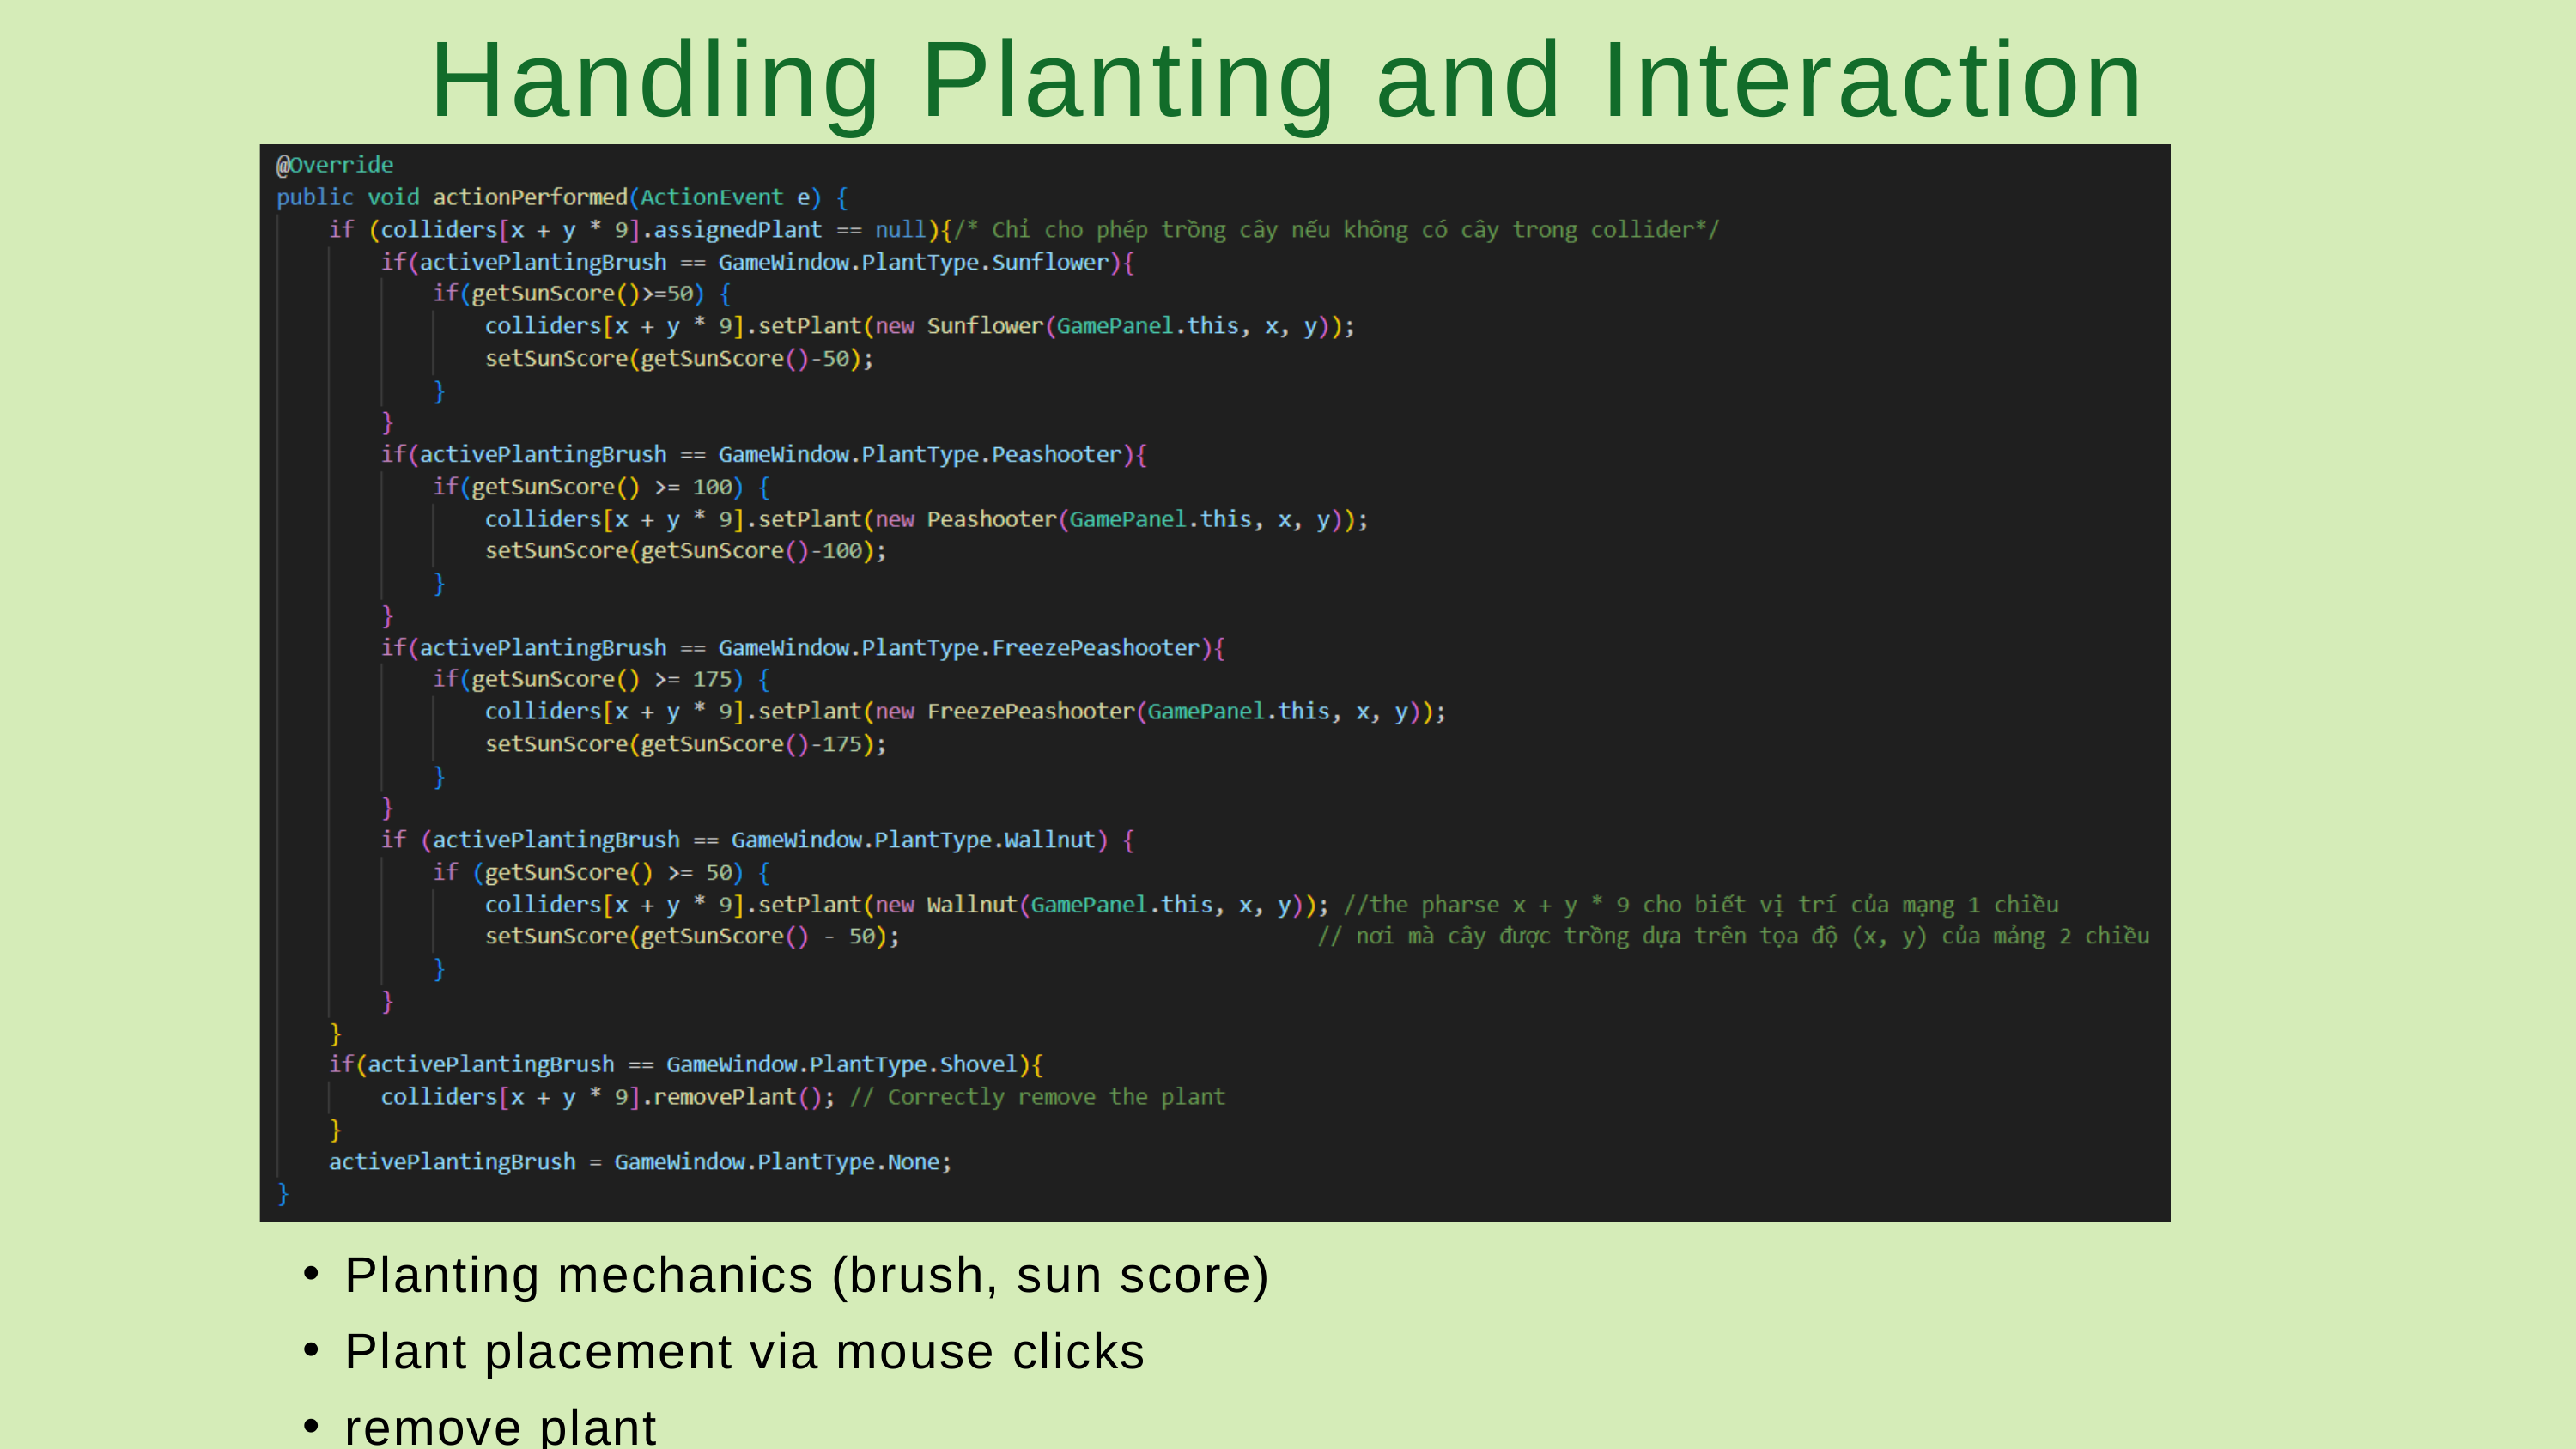

Handling Planting and Interaction

Planting mechanics (brush, sun score)
Plant placement via mouse clicks
remove plant